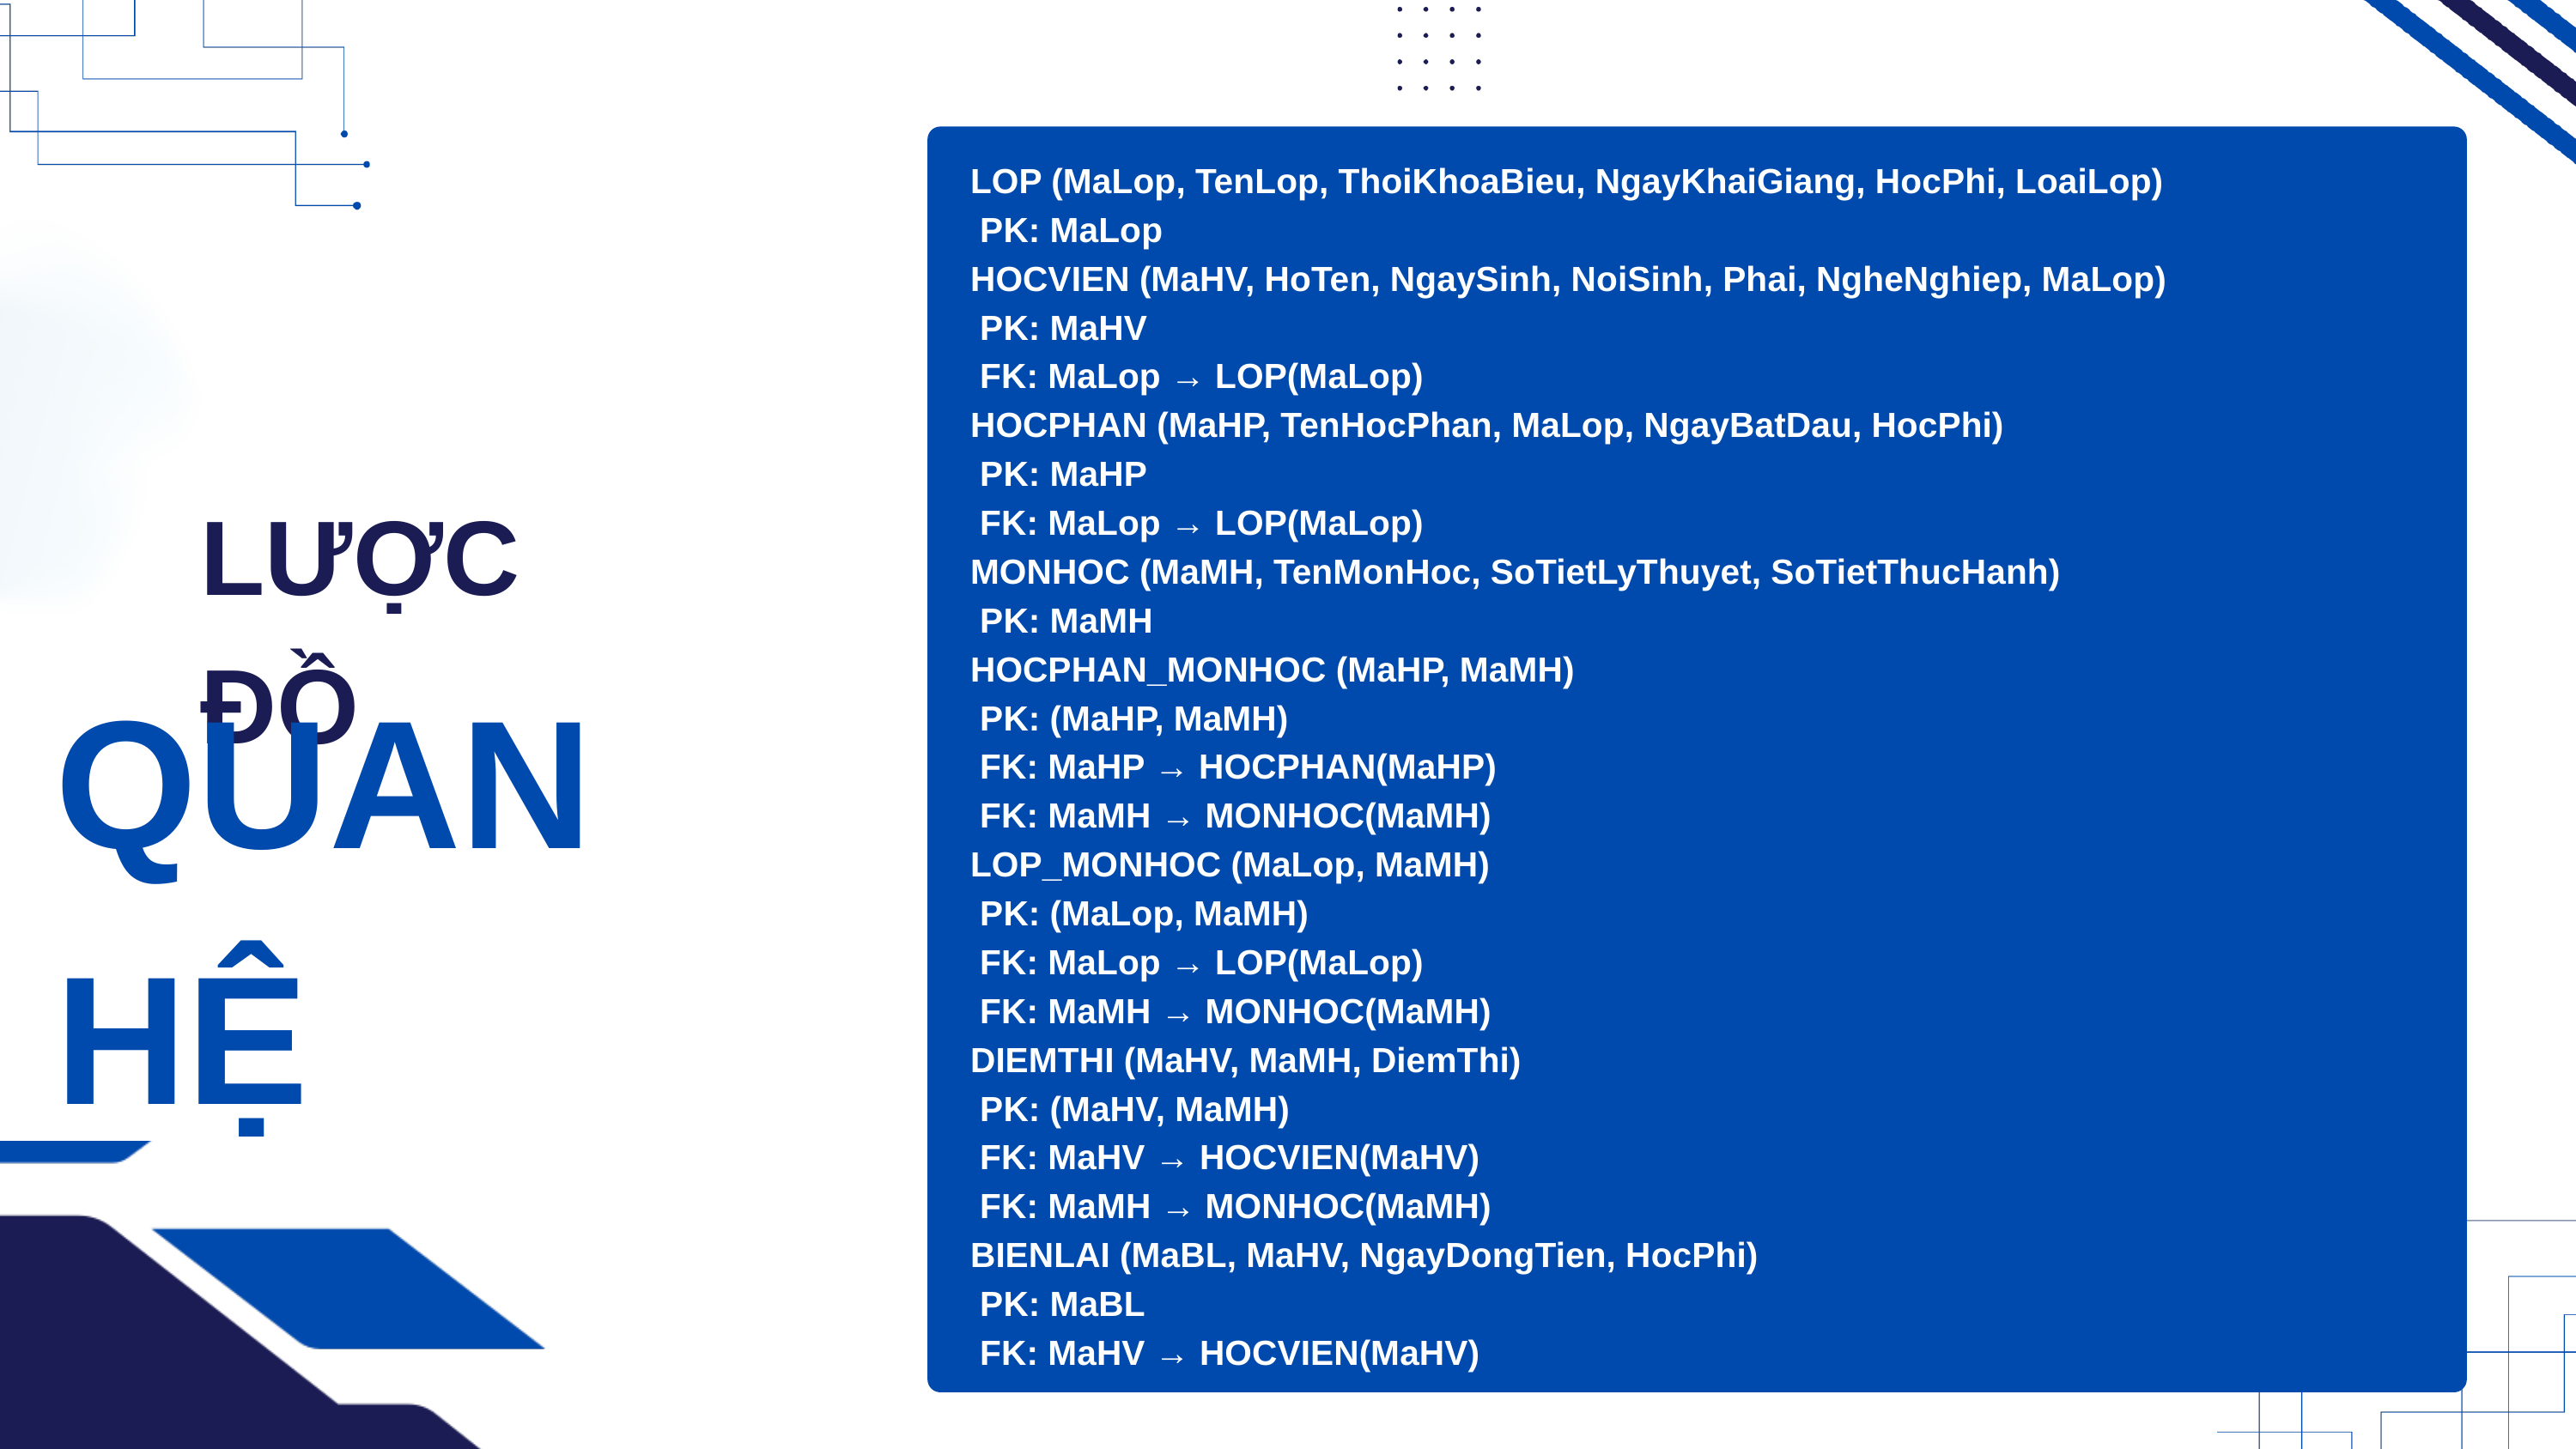

LOP (MaLop, TenLop, ThoiKhoaBieu, NgayKhaiGiang, HocPhi, LoaiLop)
 PK: MaLop
HOCVIEN (MaHV, HoTen, NgaySinh, NoiSinh, Phai, NgheNghiep, MaLop)
 PK: MaHV
 FK: MaLop → LOP(MaLop)
HOCPHAN (MaHP, TenHocPhan, MaLop, NgayBatDau, HocPhi)
 PK: MaHP
 FK: MaLop → LOP(MaLop)
MONHOC (MaMH, TenMonHoc, SoTietLyThuyet, SoTietThucHanh)
 PK: MaMH
HOCPHAN_MONHOC (MaHP, MaMH)
 PK: (MaHP, MaMH)
 FK: MaHP → HOCPHAN(MaHP)
 FK: MaMH → MONHOC(MaMH)
LOP_MONHOC (MaLop, MaMH)
 PK: (MaLop, MaMH)
 FK: MaLop → LOP(MaLop)
 FK: MaMH → MONHOC(MaMH)
DIEMTHI (MaHV, MaMH, DiemThi)
 PK: (MaHV, MaMH)
 FK: MaHV → HOCVIEN(MaHV)
 FK: MaMH → MONHOC(MaMH)
BIENLAI (MaBL, MaHV, NgayDongTien, HocPhi)
 PK: MaBL
 FK: MaHV → HOCVIEN(MaHV)

LƯỢC ĐỒ
QUAN HỆ